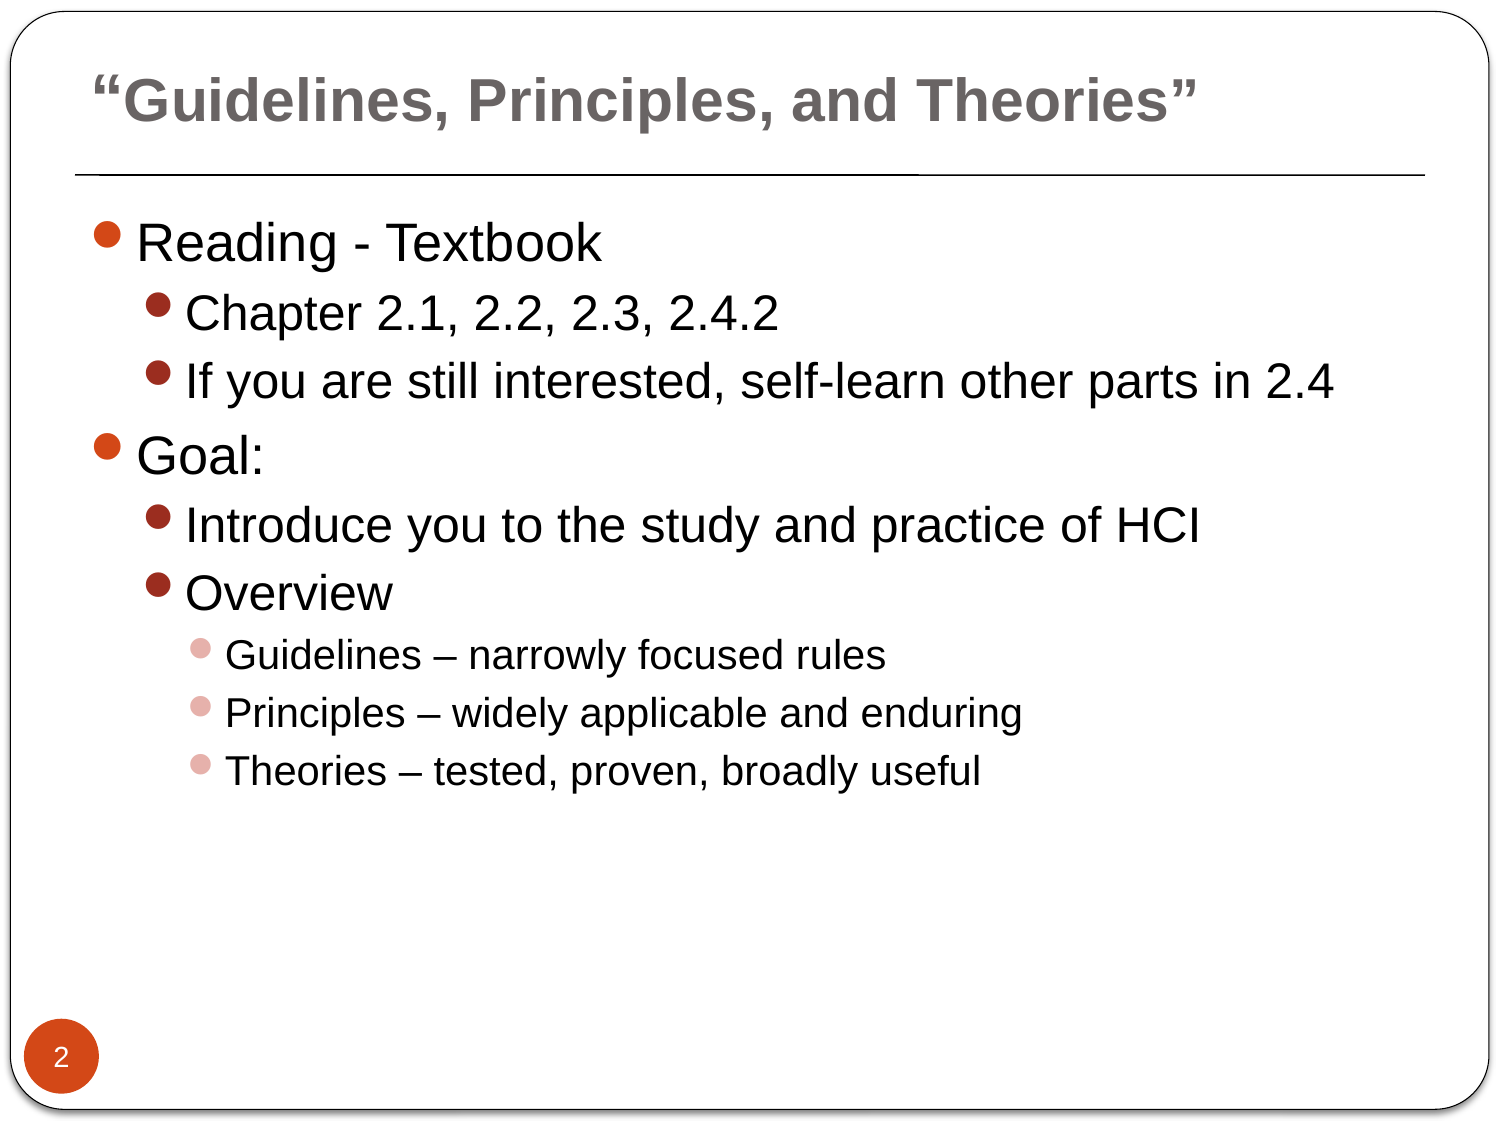

# “Guidelines, Principles, and Theories”
Reading - Textbook
Chapter 2.1, 2.2, 2.3, 2.4.2
If you are still interested, self-learn other parts in 2.4
Goal:
Introduce you to the study and practice of HCI
Overview
Guidelines – narrowly focused rules
Principles – widely applicable and enduring
Theories – tested, proven, broadly useful
2